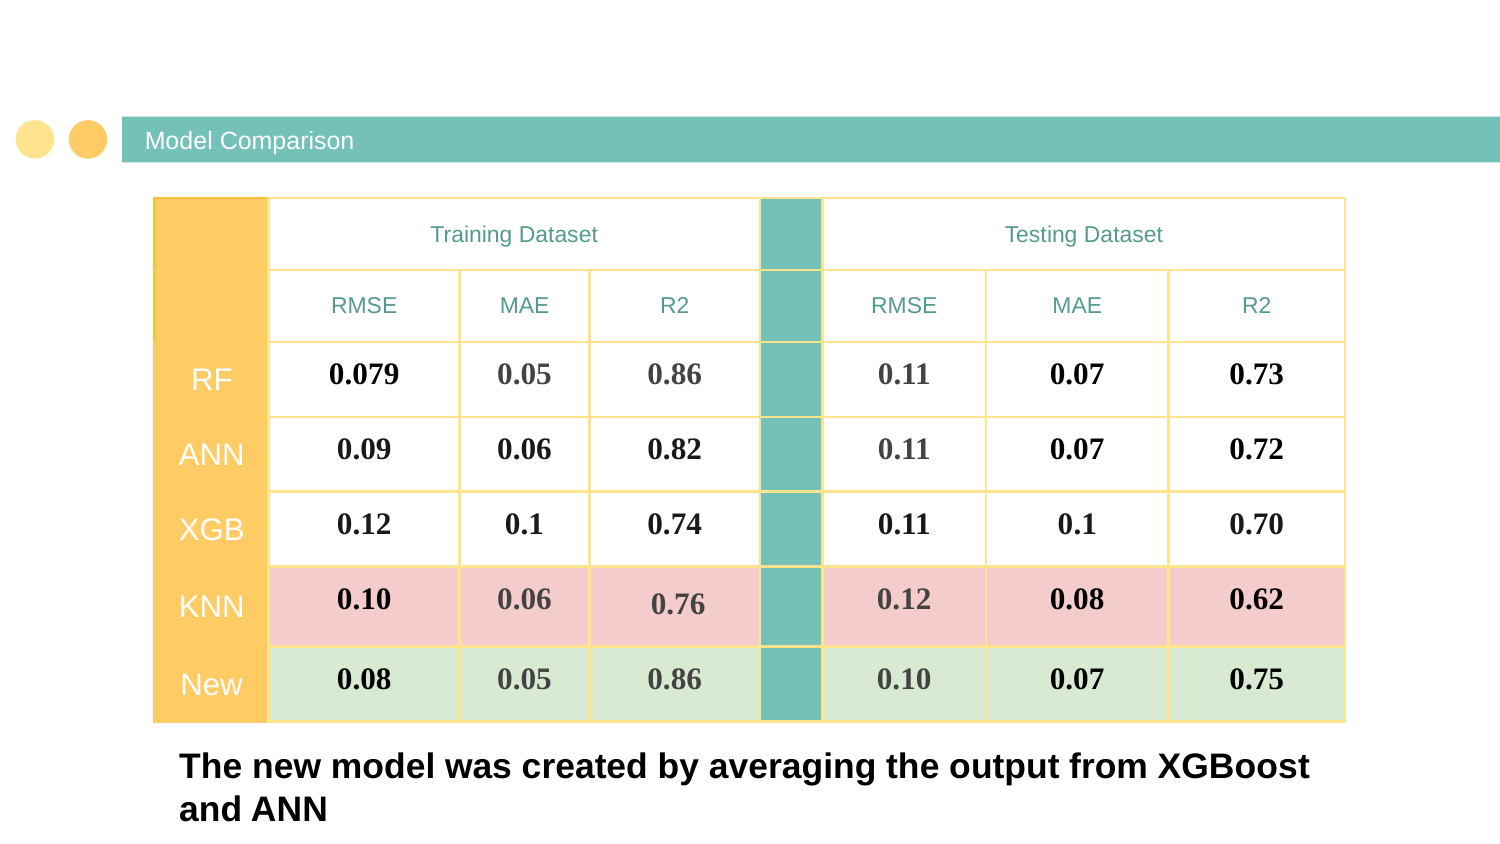

# Model Comparison
|  | Training Dataset |  |  |  | Testing Dataset |  |  |
| --- | --- | --- | --- | --- | --- | --- | --- |
|  | RMSE | MAE | R2 |  | RMSE | MAE | R2 |
| RF | 0.079 | 0.05 | 0.86 |  | 0.11 | 0.07 | 0.73 |
| ANN | 0.09 | 0.06 | 0.82 |  | 0.11 | 0.07 | 0.72 |
| XGB | 0.12 | 0.1 | 0.74 |  | 0.11 | 0.1 | 0.70 |
| KNN | 0.10 | 0.06 | 0.76 |  | 0.12 | 0.08 | 0.62 |
| New | 0.08 | 0.05 | 0.86 |  | 0.10 | 0.07 | 0.75 |
The new model was created by averaging the output from XGBoost and ANN